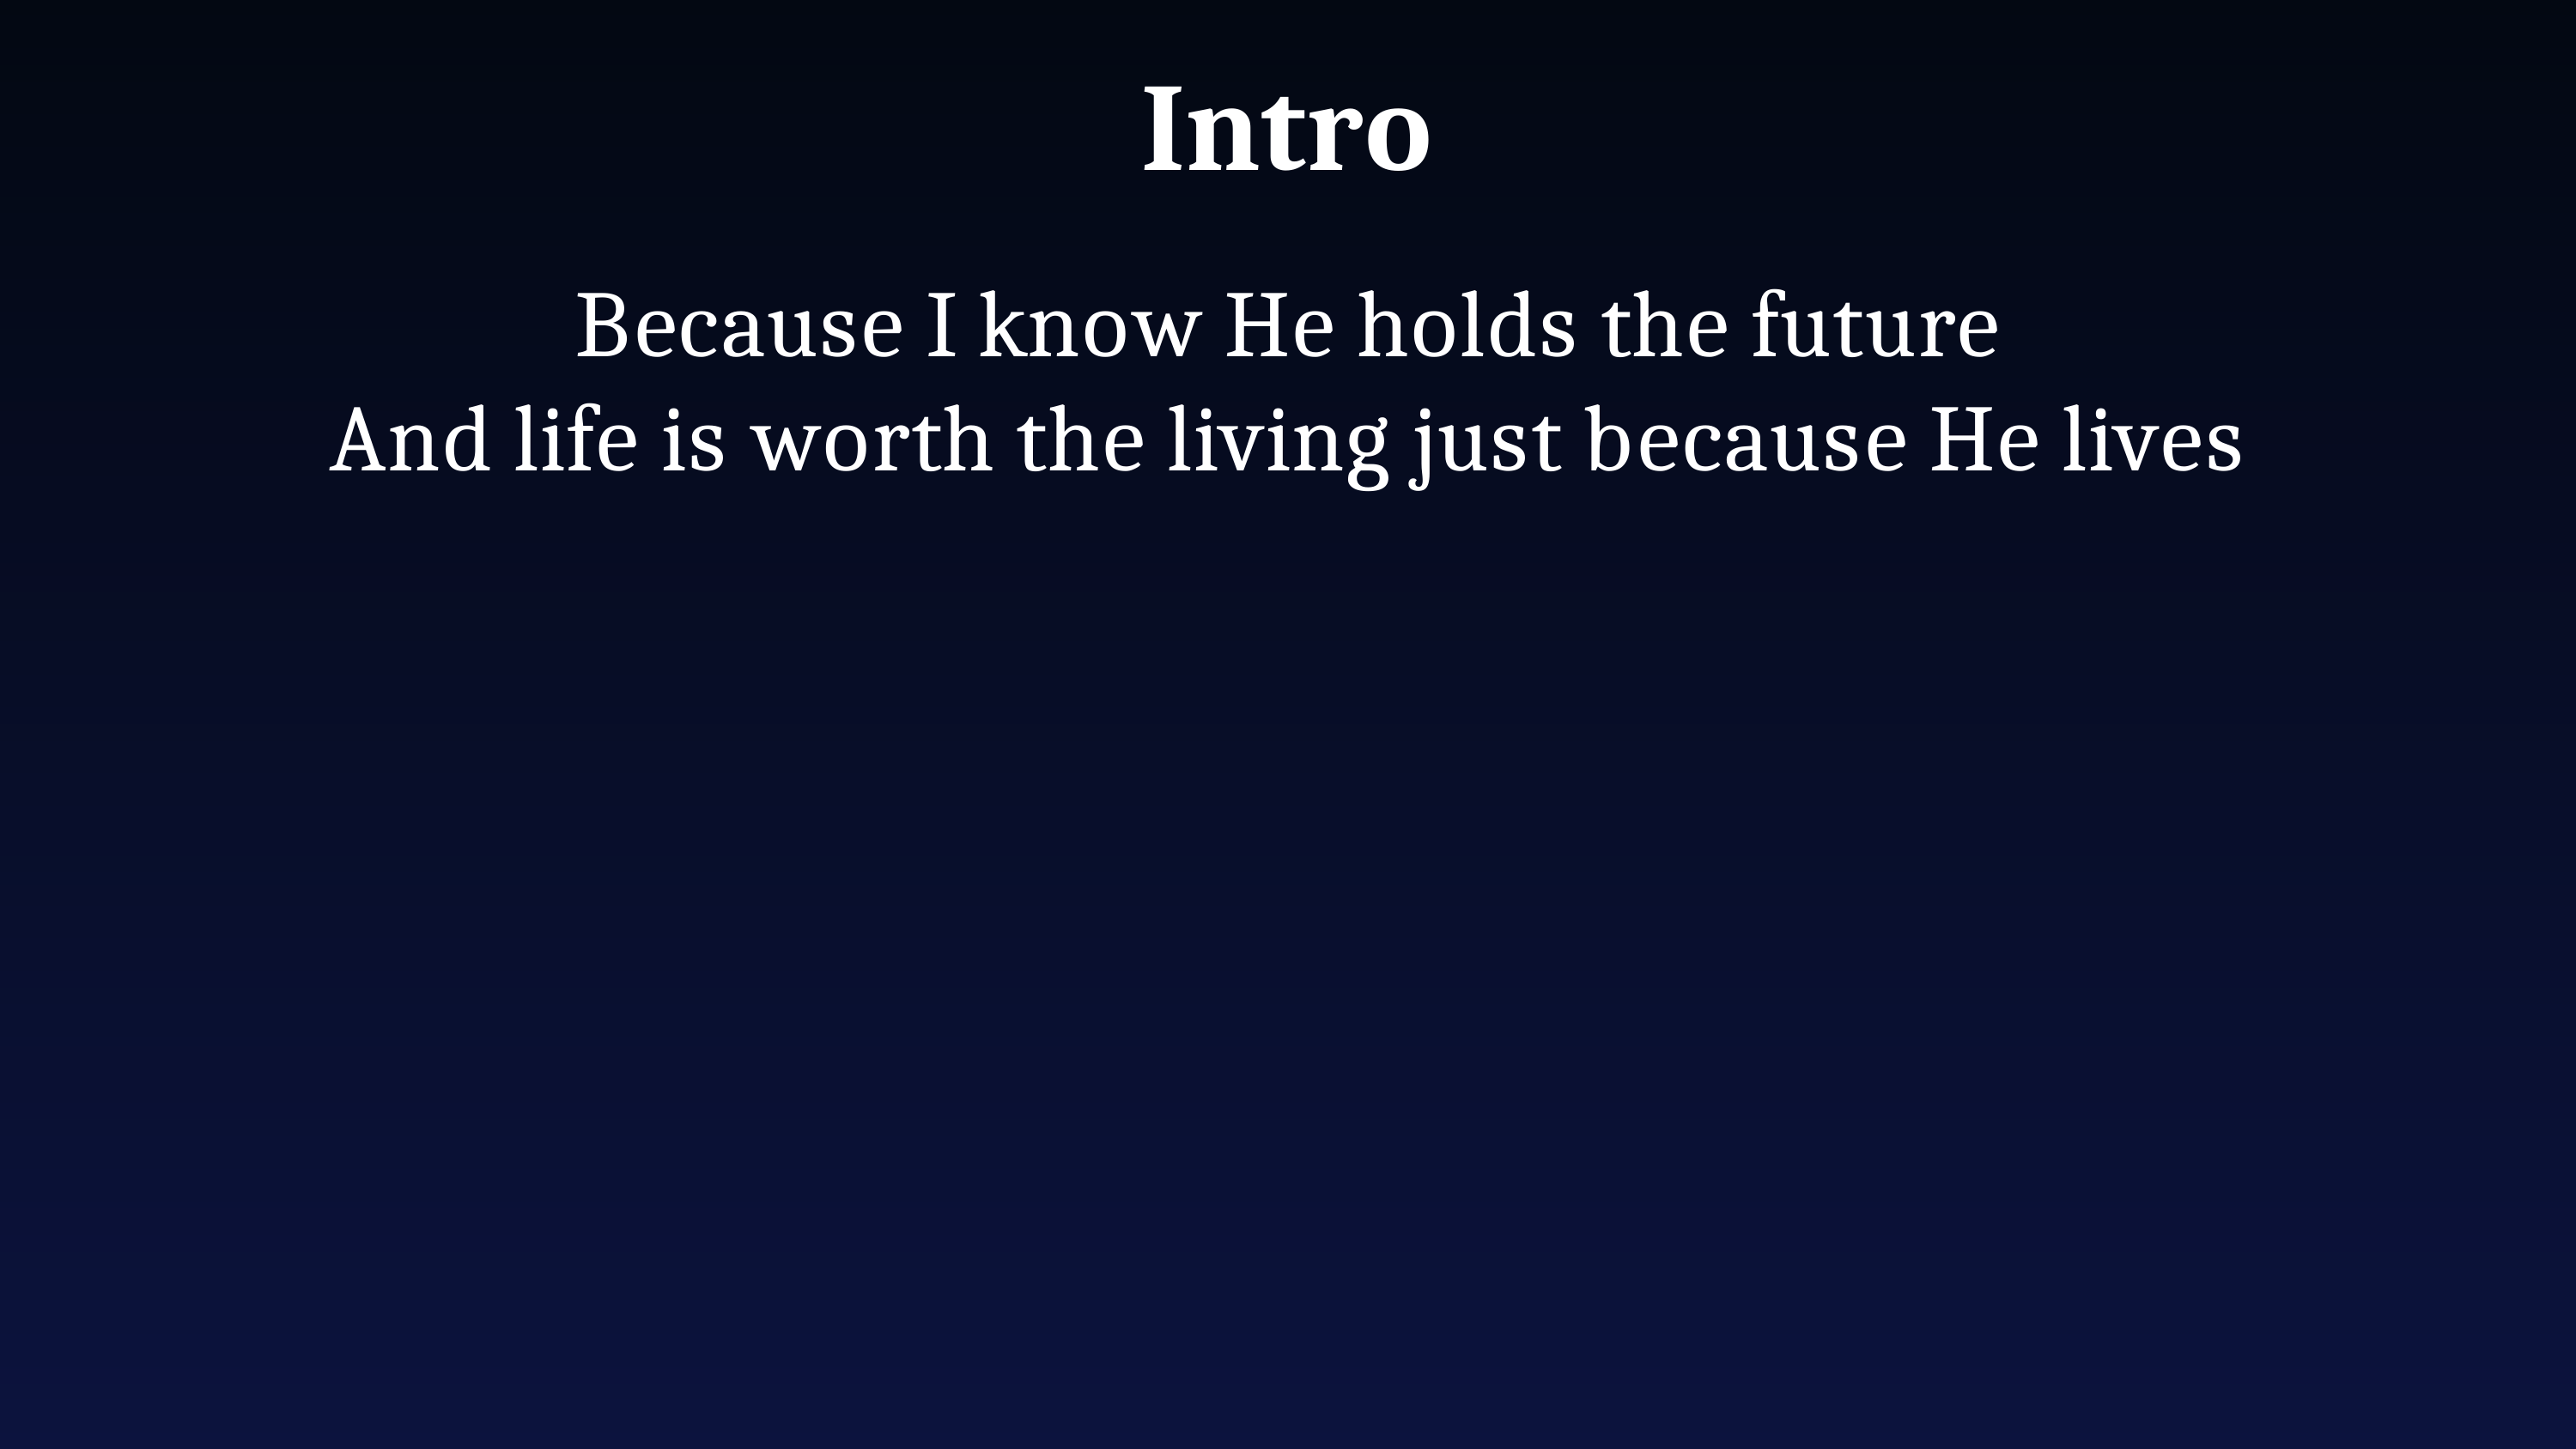

Intro
Because I know He holds the future
And life is worth the living just because He lives